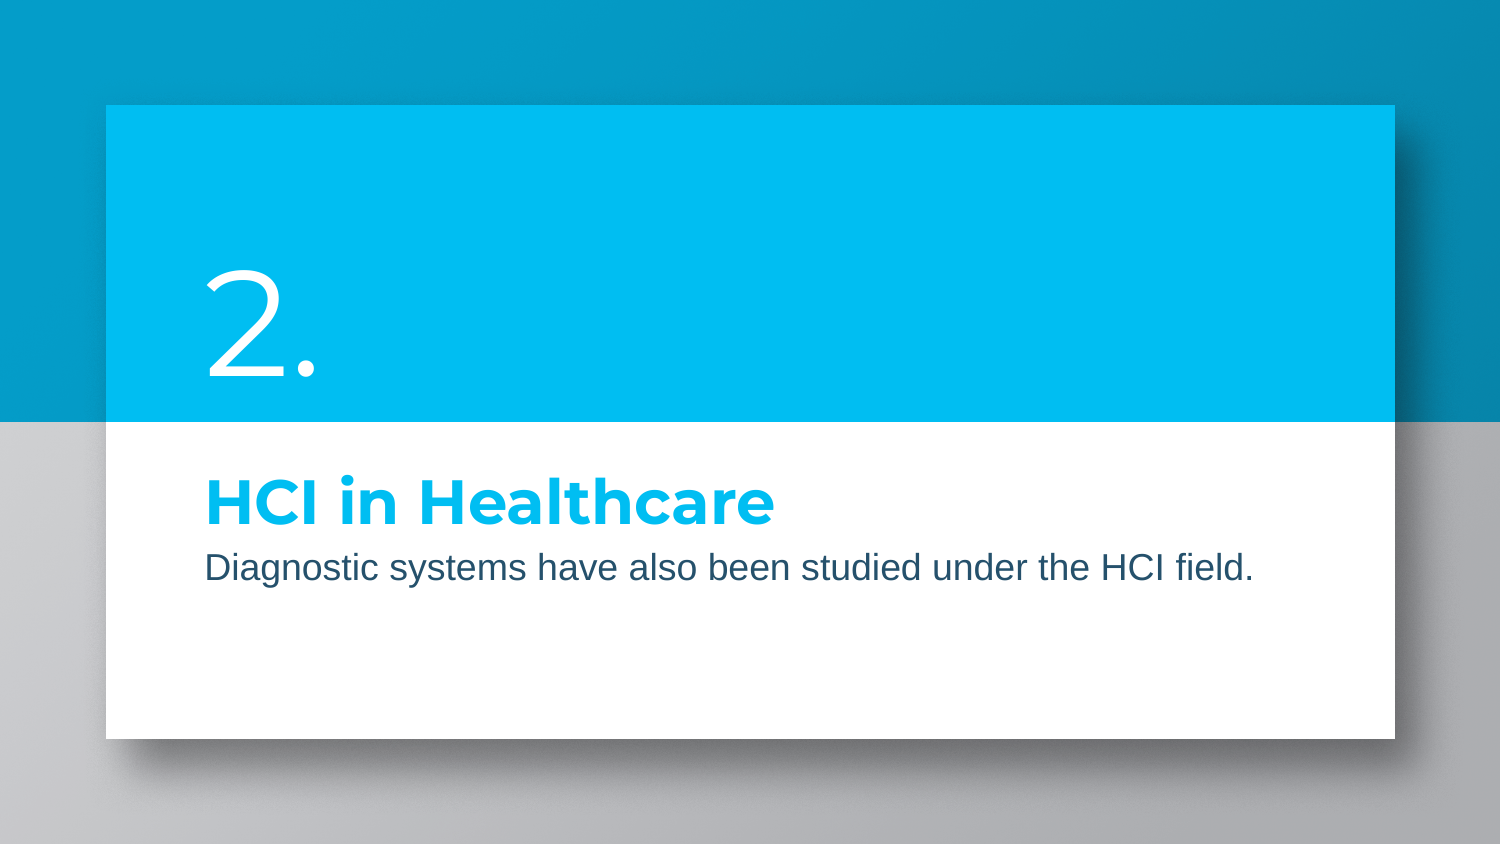

2.
# HCI in Healthcare
Diagnostic systems have also been studied under the HCI field.